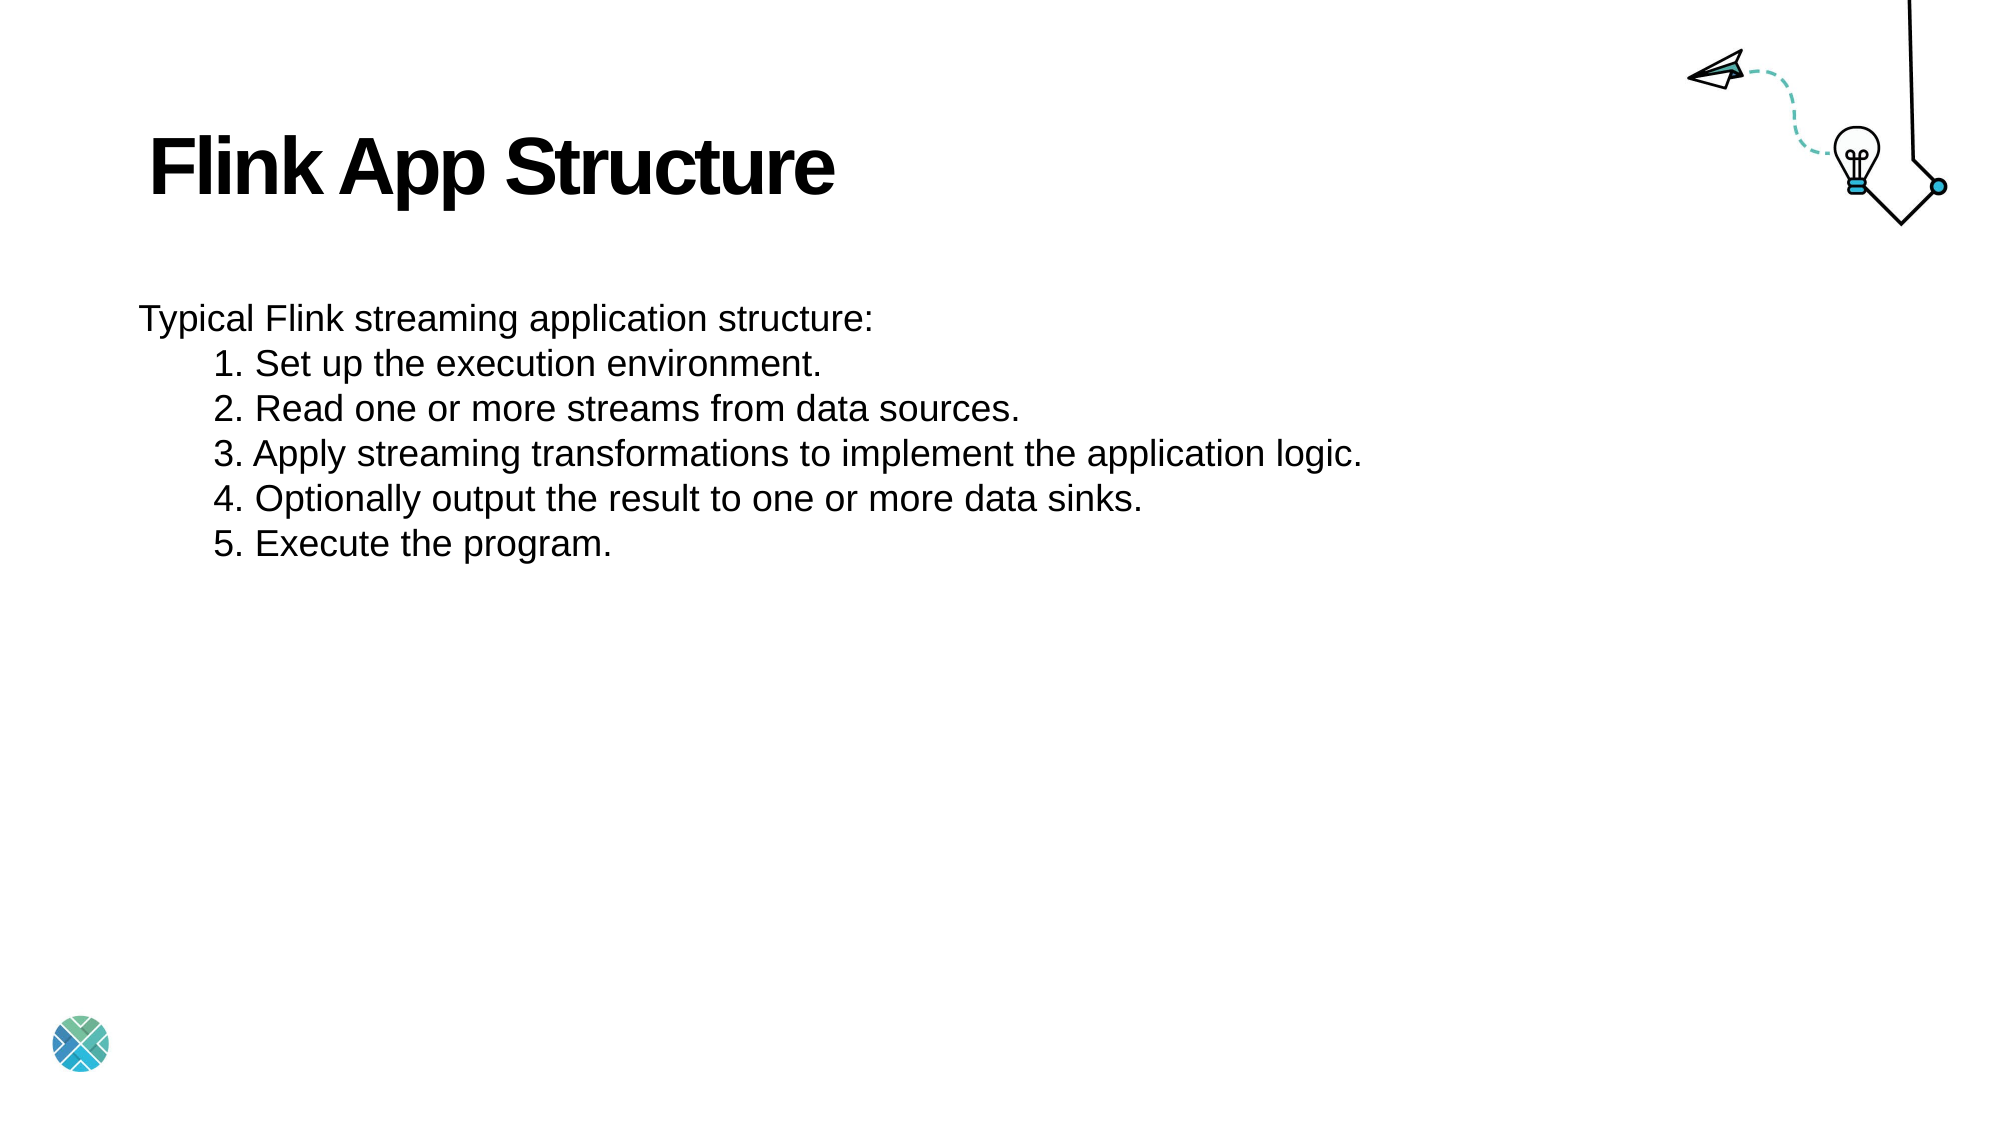

# Flink App Structure
Typical Flink streaming application structure:
1. Set up the execution environment.
2. Read one or more streams from data sources.
3. Apply streaming transformations to implement the application logic.
4. Optionally output the result to one or more data sinks.
5. Execute the program.